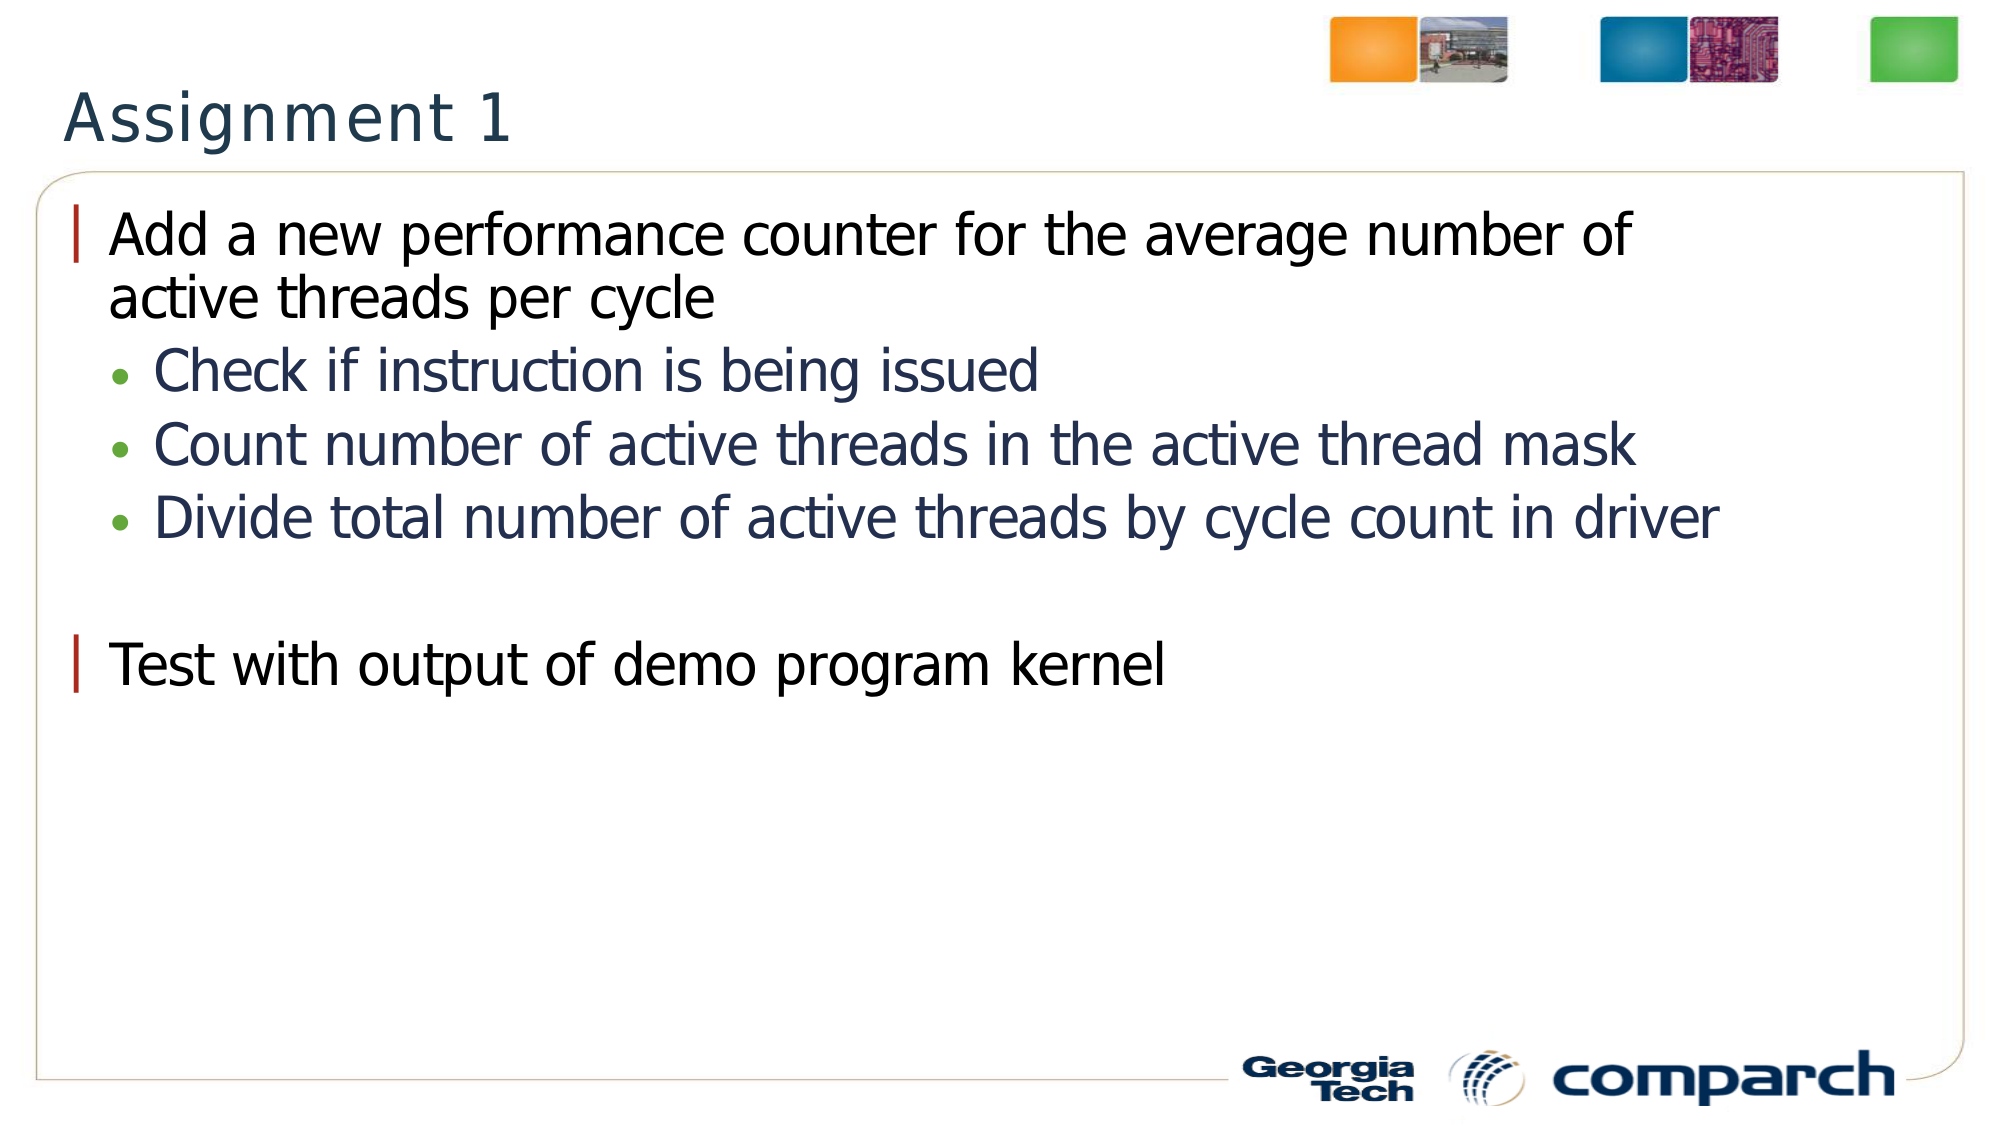

Assignment 1

Add a new performance counter for the average number of active threads per cycle
Check if instruction is being issued
Count number of active threads in the active thread mask
Divide total number of active threads by cycle count in driver

Test with output of demo program kernel